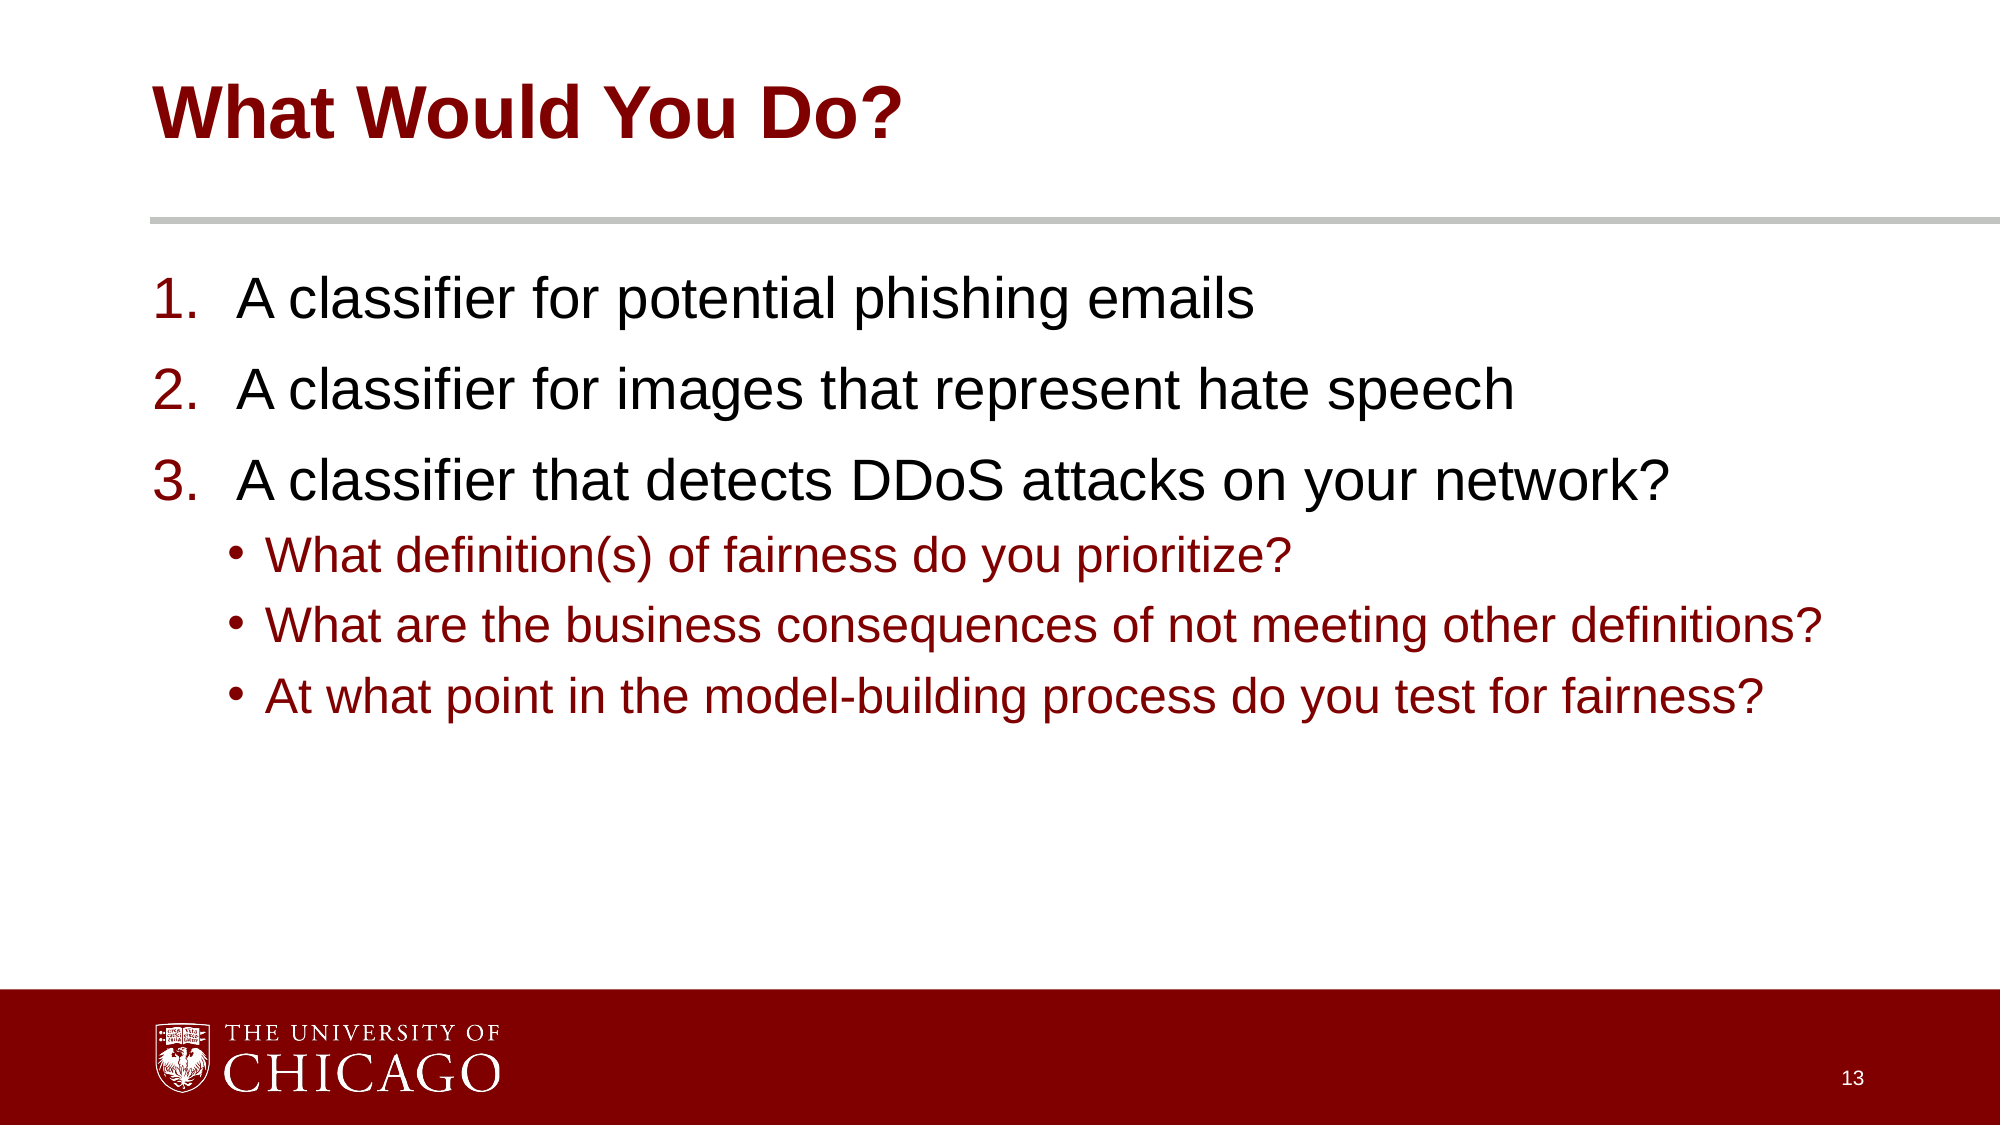

# What Would You Do?
A classifier for potential phishing emails
A classifier for images that represent hate speech
A classifier that detects DDoS attacks on your network?
What definition(s) of fairness do you prioritize?
What are the business consequences of not meeting other definitions?
At what point in the model-building process do you test for fairness?

13